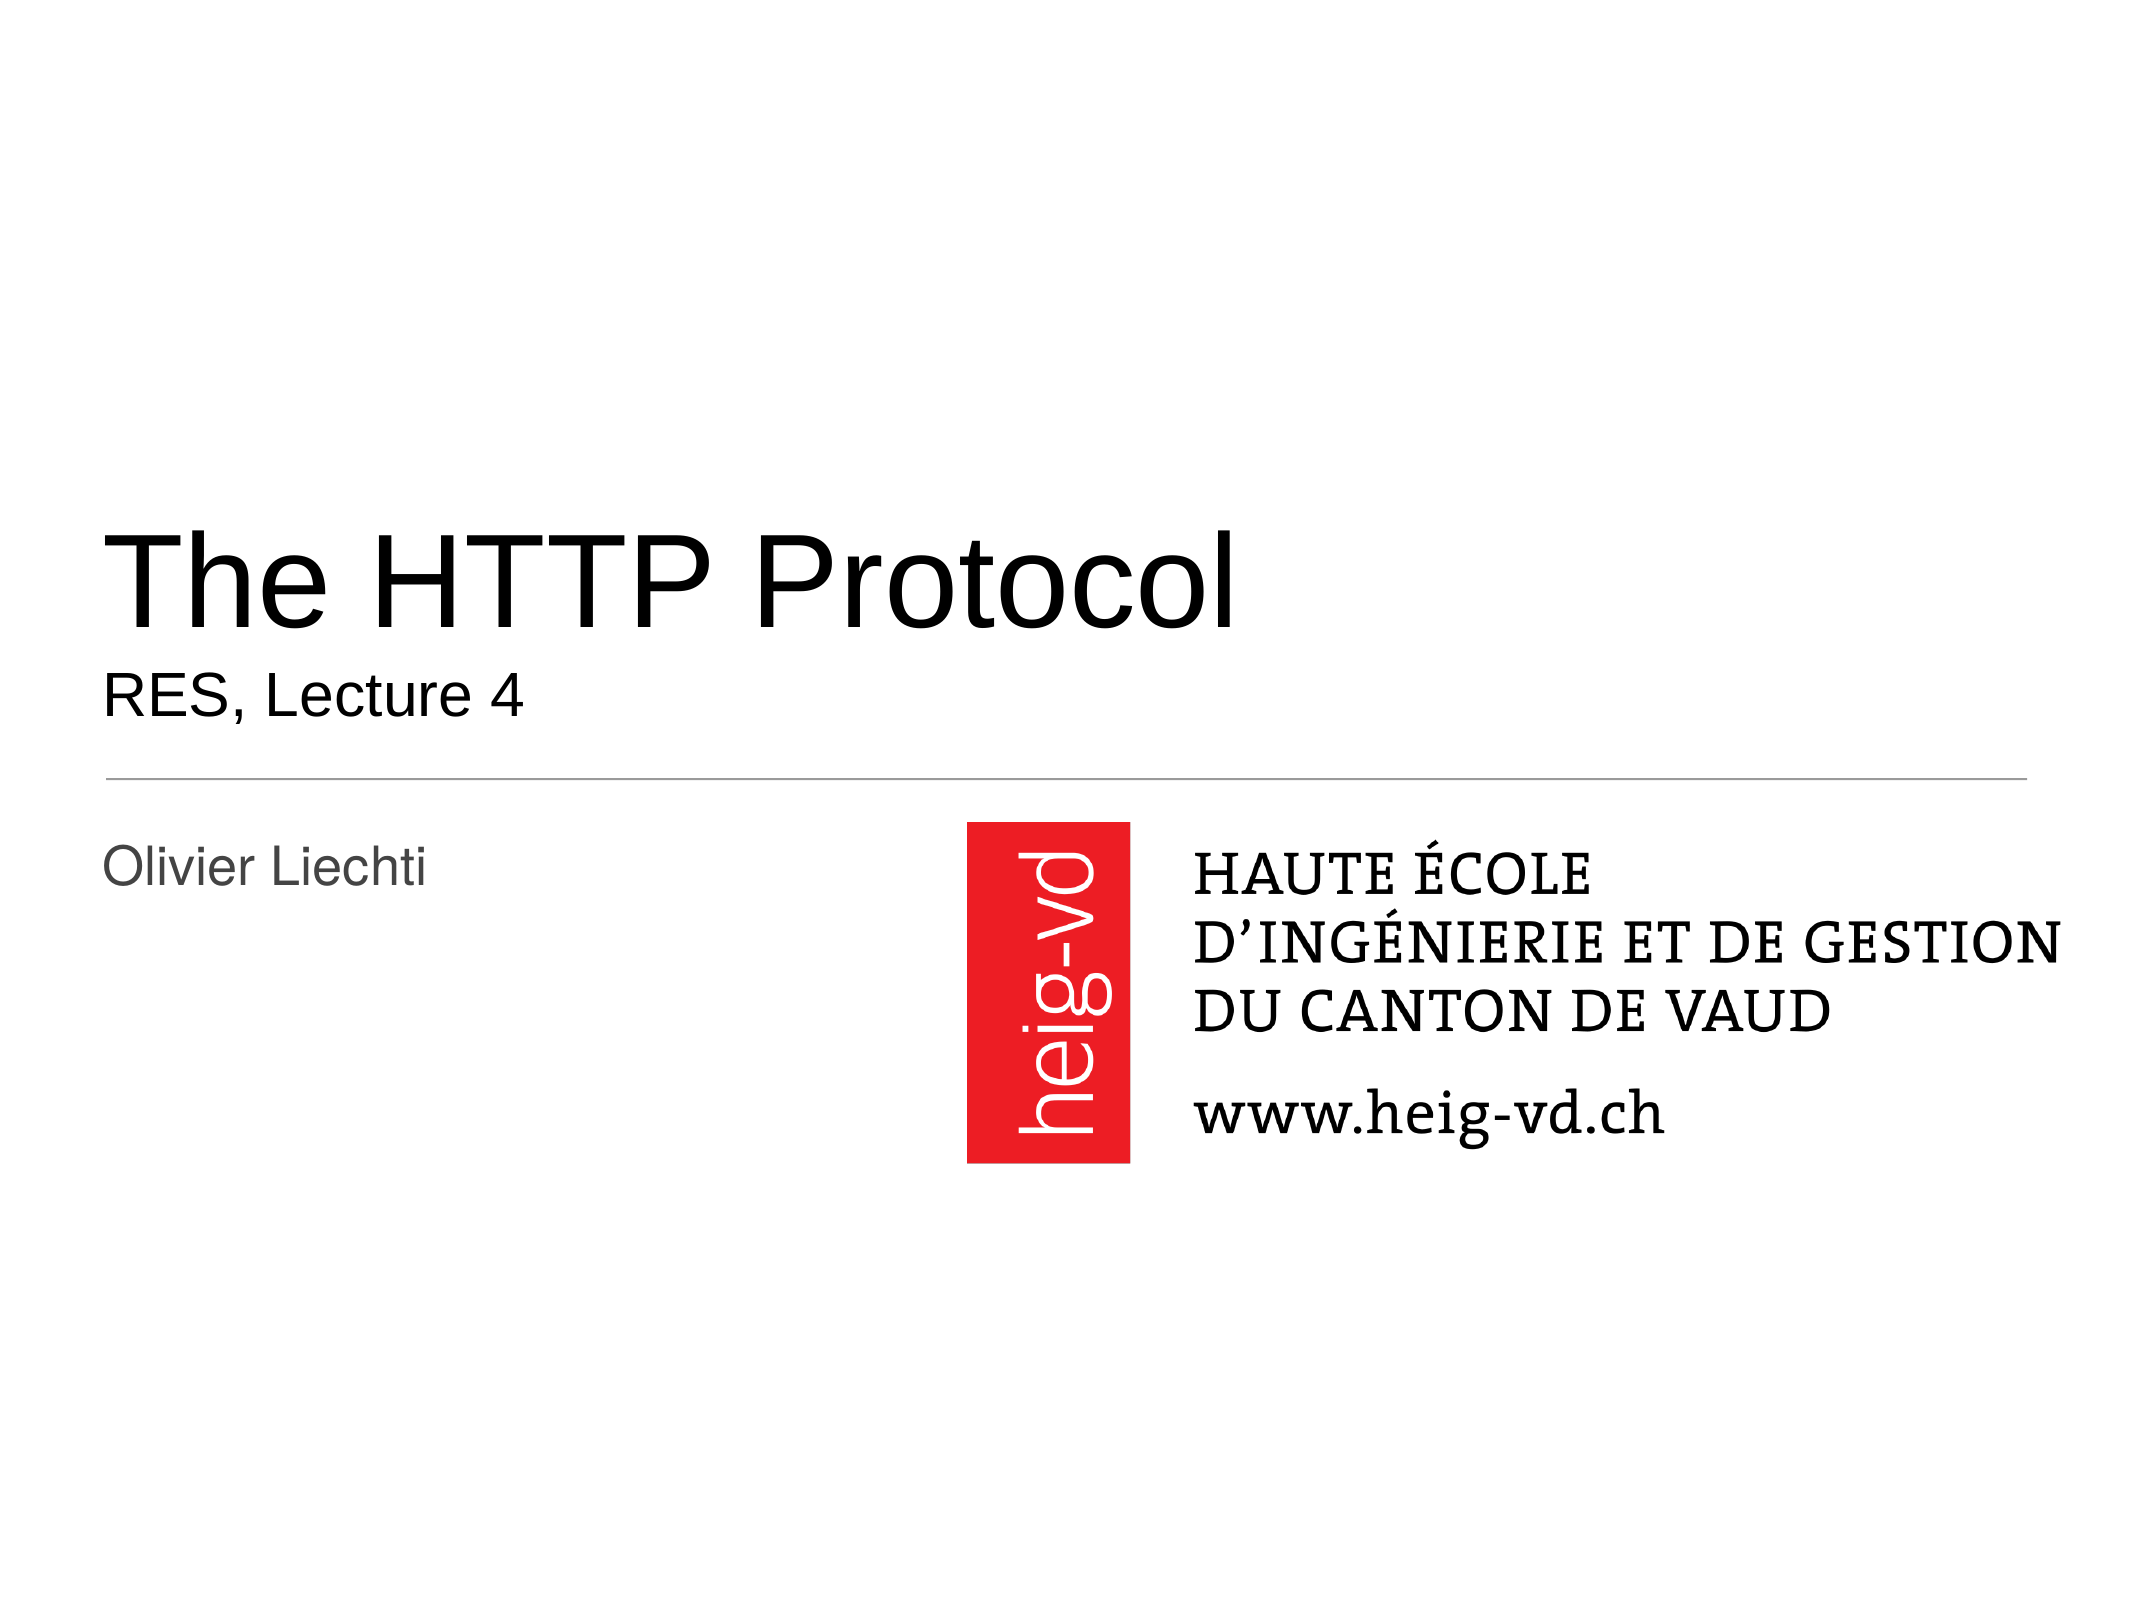

# The HTTP Protocol
RES, Lecture 4
Olivier Liechti